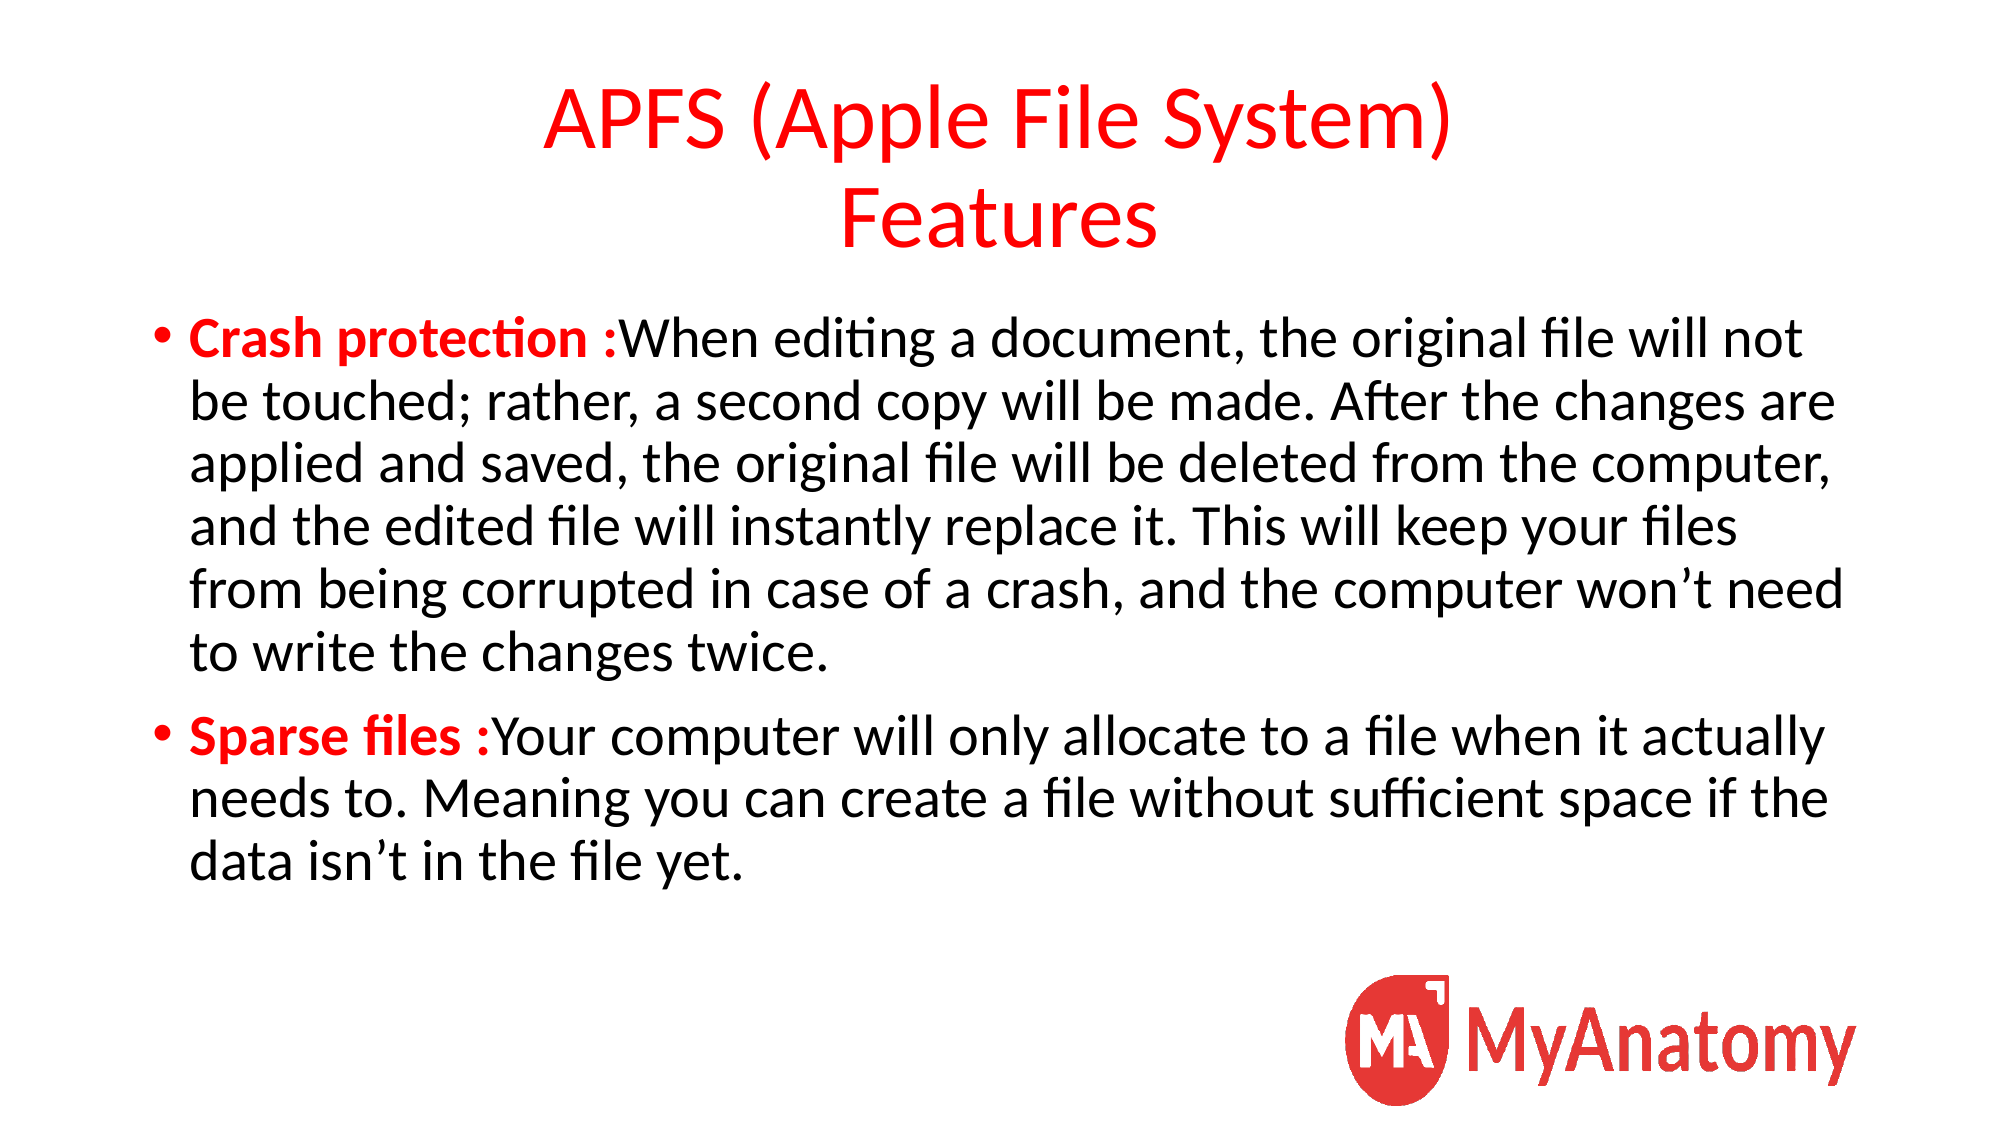

# APFS (Apple File System) Features
Crash protection :When editing a document, the original file will not be touched; rather, a second copy will be made. After the changes are applied and saved, the original file will be deleted from the computer, and the edited file will instantly replace it. This will keep your files from being corrupted in case of a crash, and the computer won’t need to write the changes twice.
Sparse files :Your computer will only allocate to a file when it actually needs to. Meaning you can create a file without sufficient space if the data isn’t in the file yet.